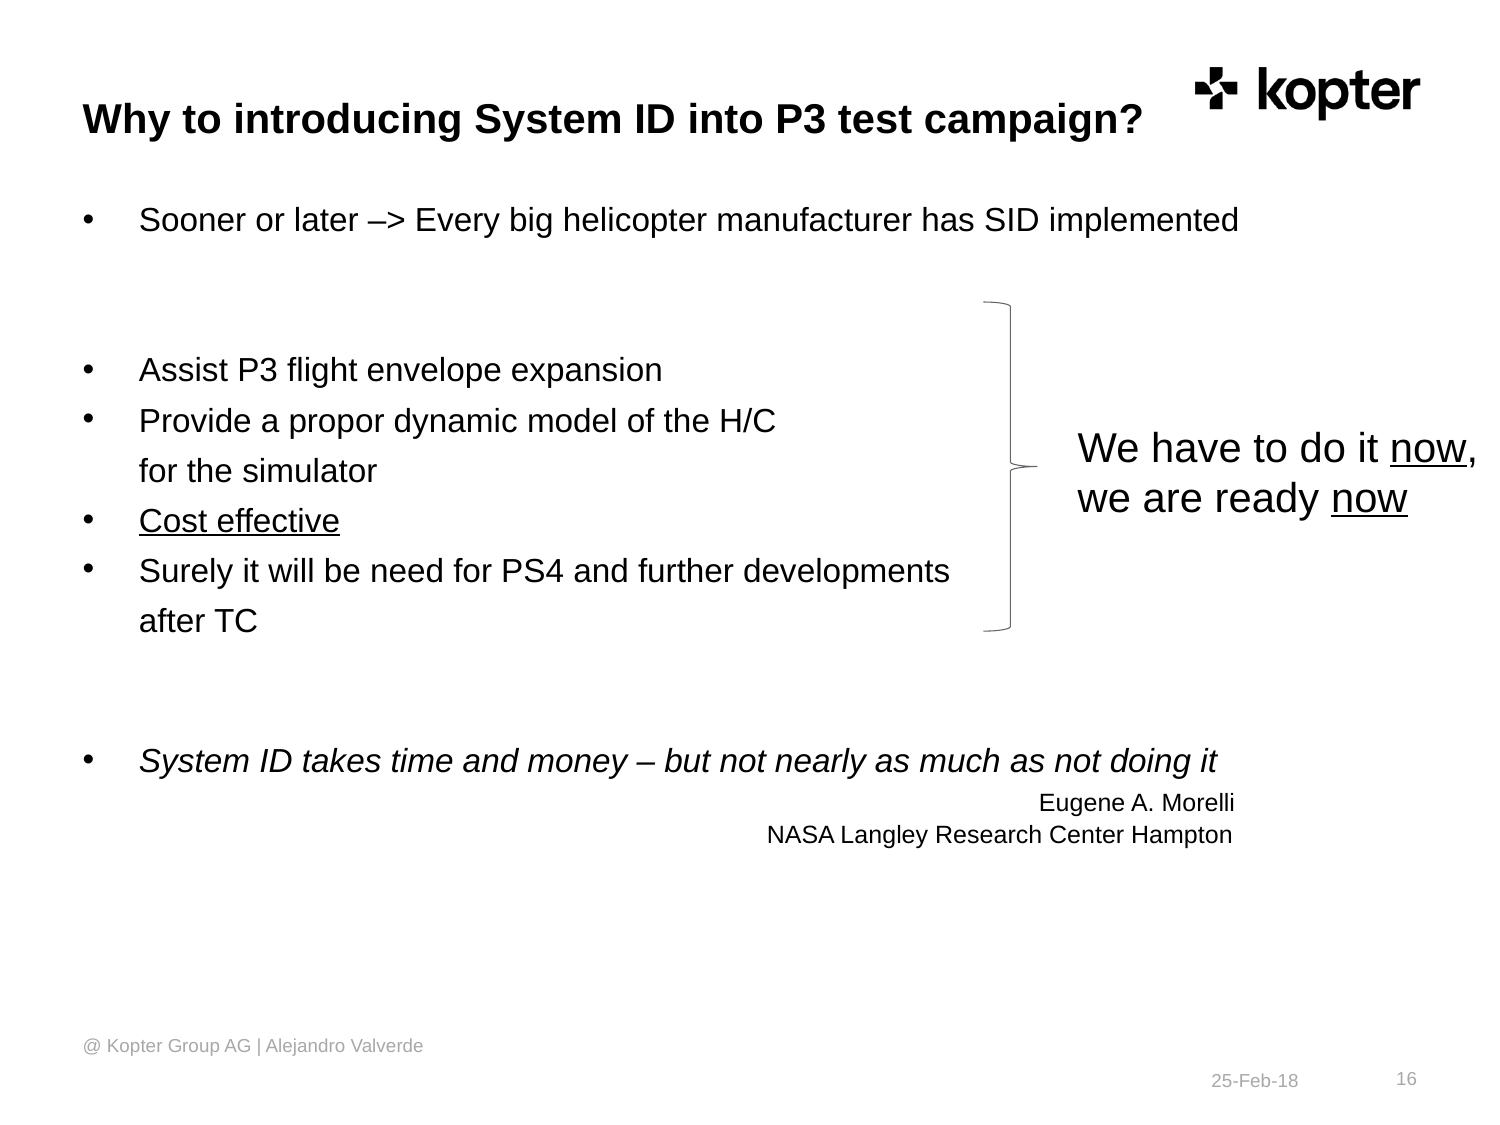

# Why to introducing System ID into P3 test campaign?
Sooner or later –> Every big helicopter manufacturer has SID implemented

Assist P3 flight envelope expansion
Provide a propor dynamic model of the H/C
for the simulator
Cost effective
Surely it will be need for PS4 and further developments
after TC

System ID takes time and money – but not nearly as much as not doing it
					       	Eugene A. Morelli
				    NASA Langley Research Center Hampton

We have to do it now,
we are ready now
@ Kopter Group AG | Alejandro Valverde
16
25-Feb-18